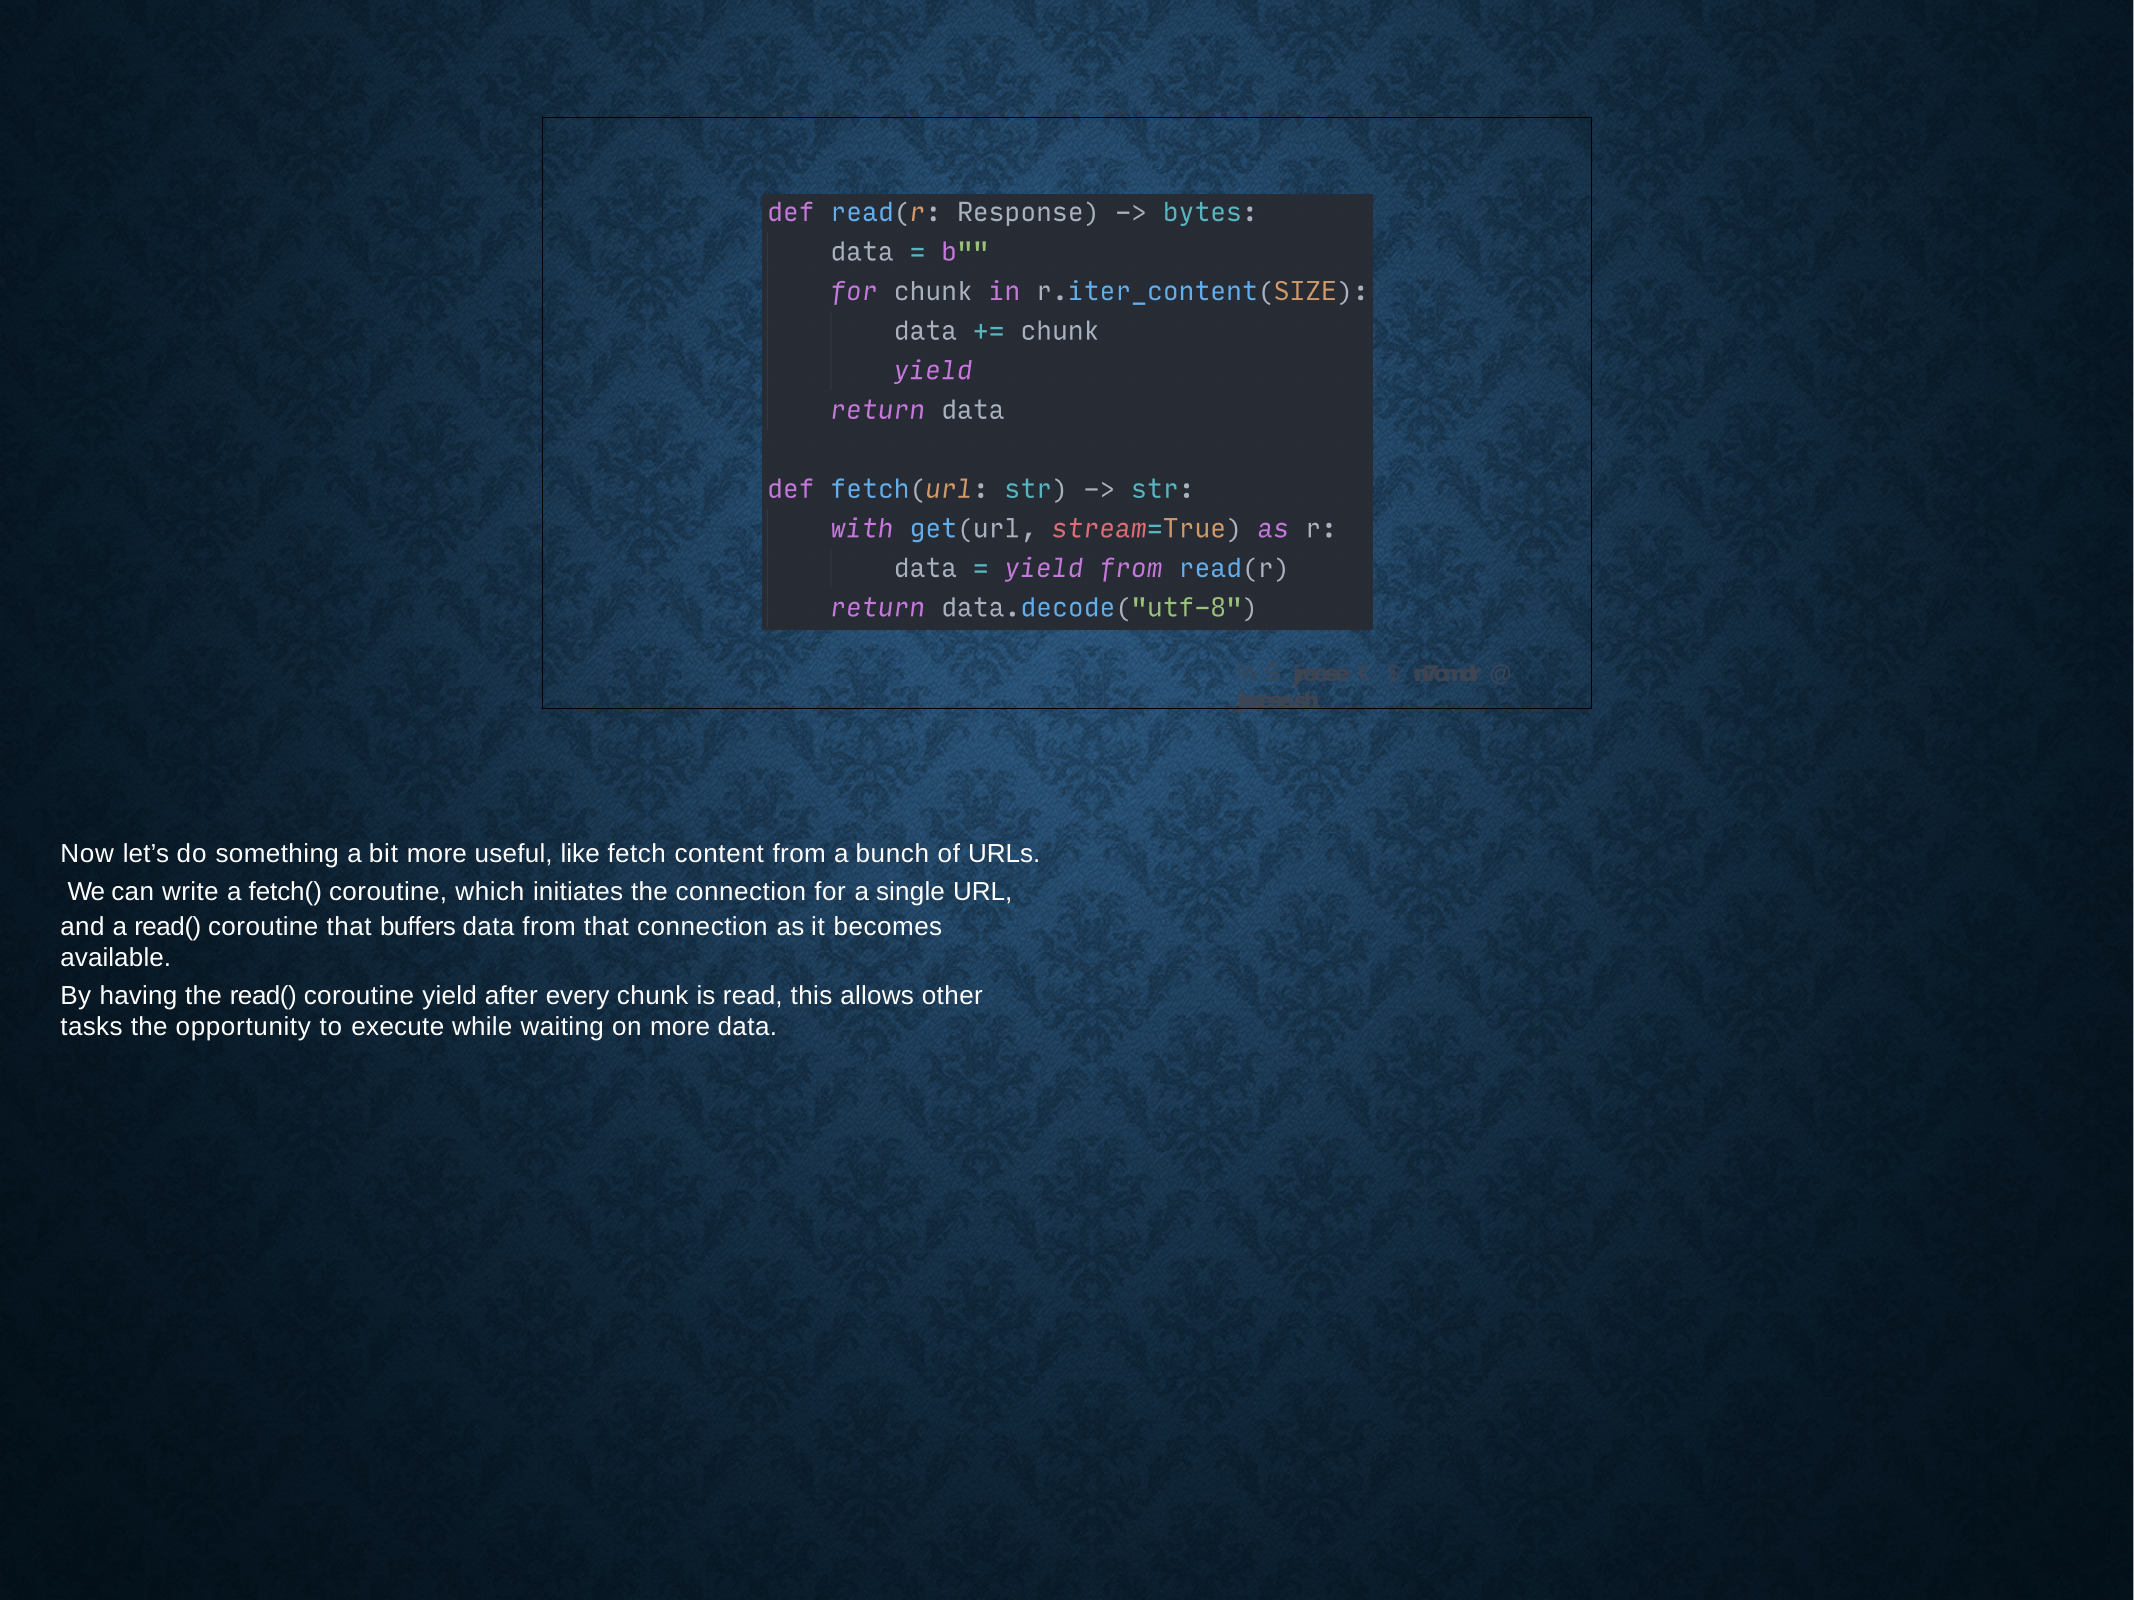

% Š jreese € $ n7cmdr @ jreese.sh
Now let’s do something a bit more useful, like fetch content from a bunch of URLs.  We can write a fetch() coroutine, which initiates the connection for a single URL,
and a read() coroutine that buﬀers data from that connection as it becomes available.
By having the read() coroutine yield after every chunk is read, this allows other tasks the opportunity to execute while waiting on more data.